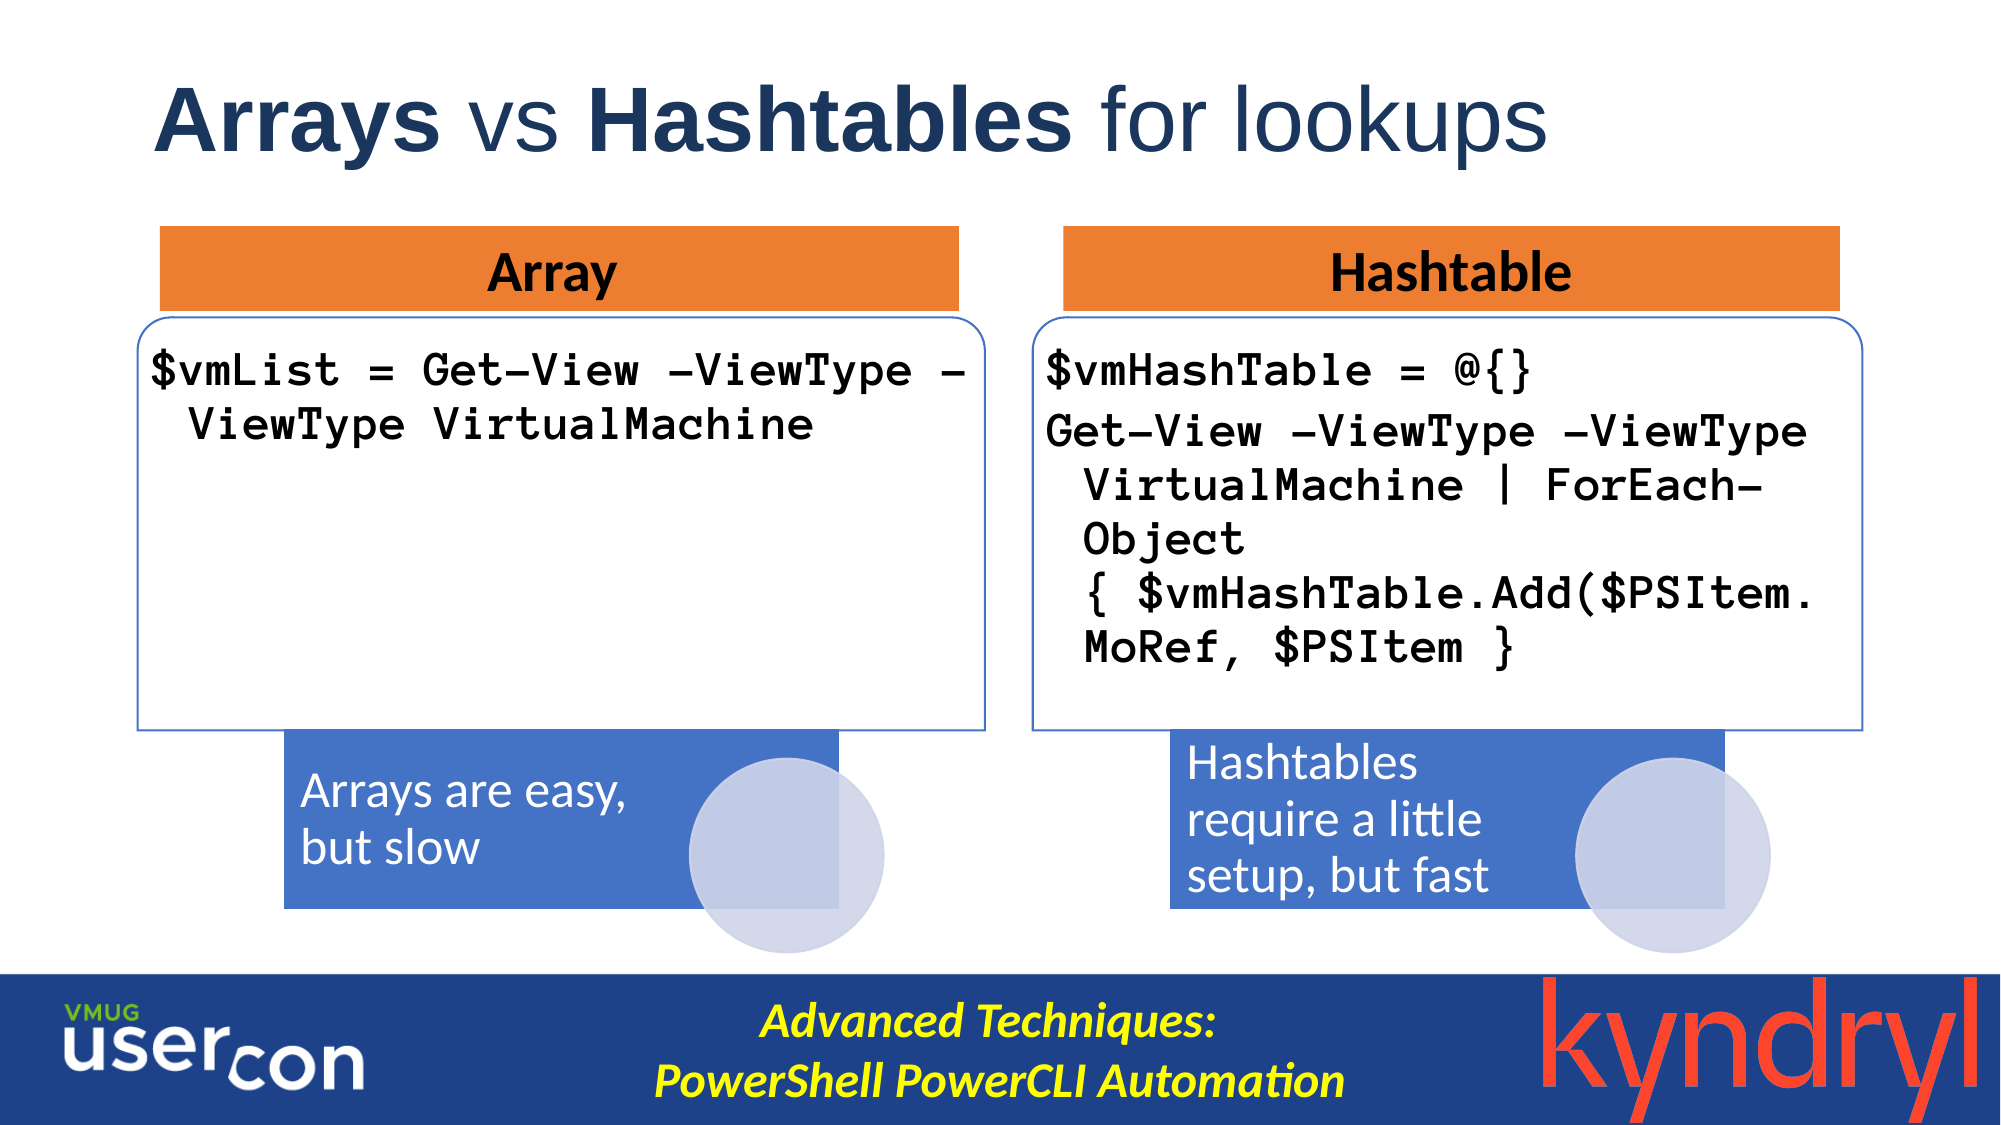

# Arrays vs Hashtables for lookups
Array
Hashtable
$vmList = Get-View -ViewType -ViewType VirtualMachine
Arrays are easy, but slow
$vmHashTable = @{}
Get-View -ViewType -ViewType VirtualMachine | ForEach-Object { $vmHashTable.Add($PSItem.MoRef, $PSItem }
Hashtables require a little setup, but fast